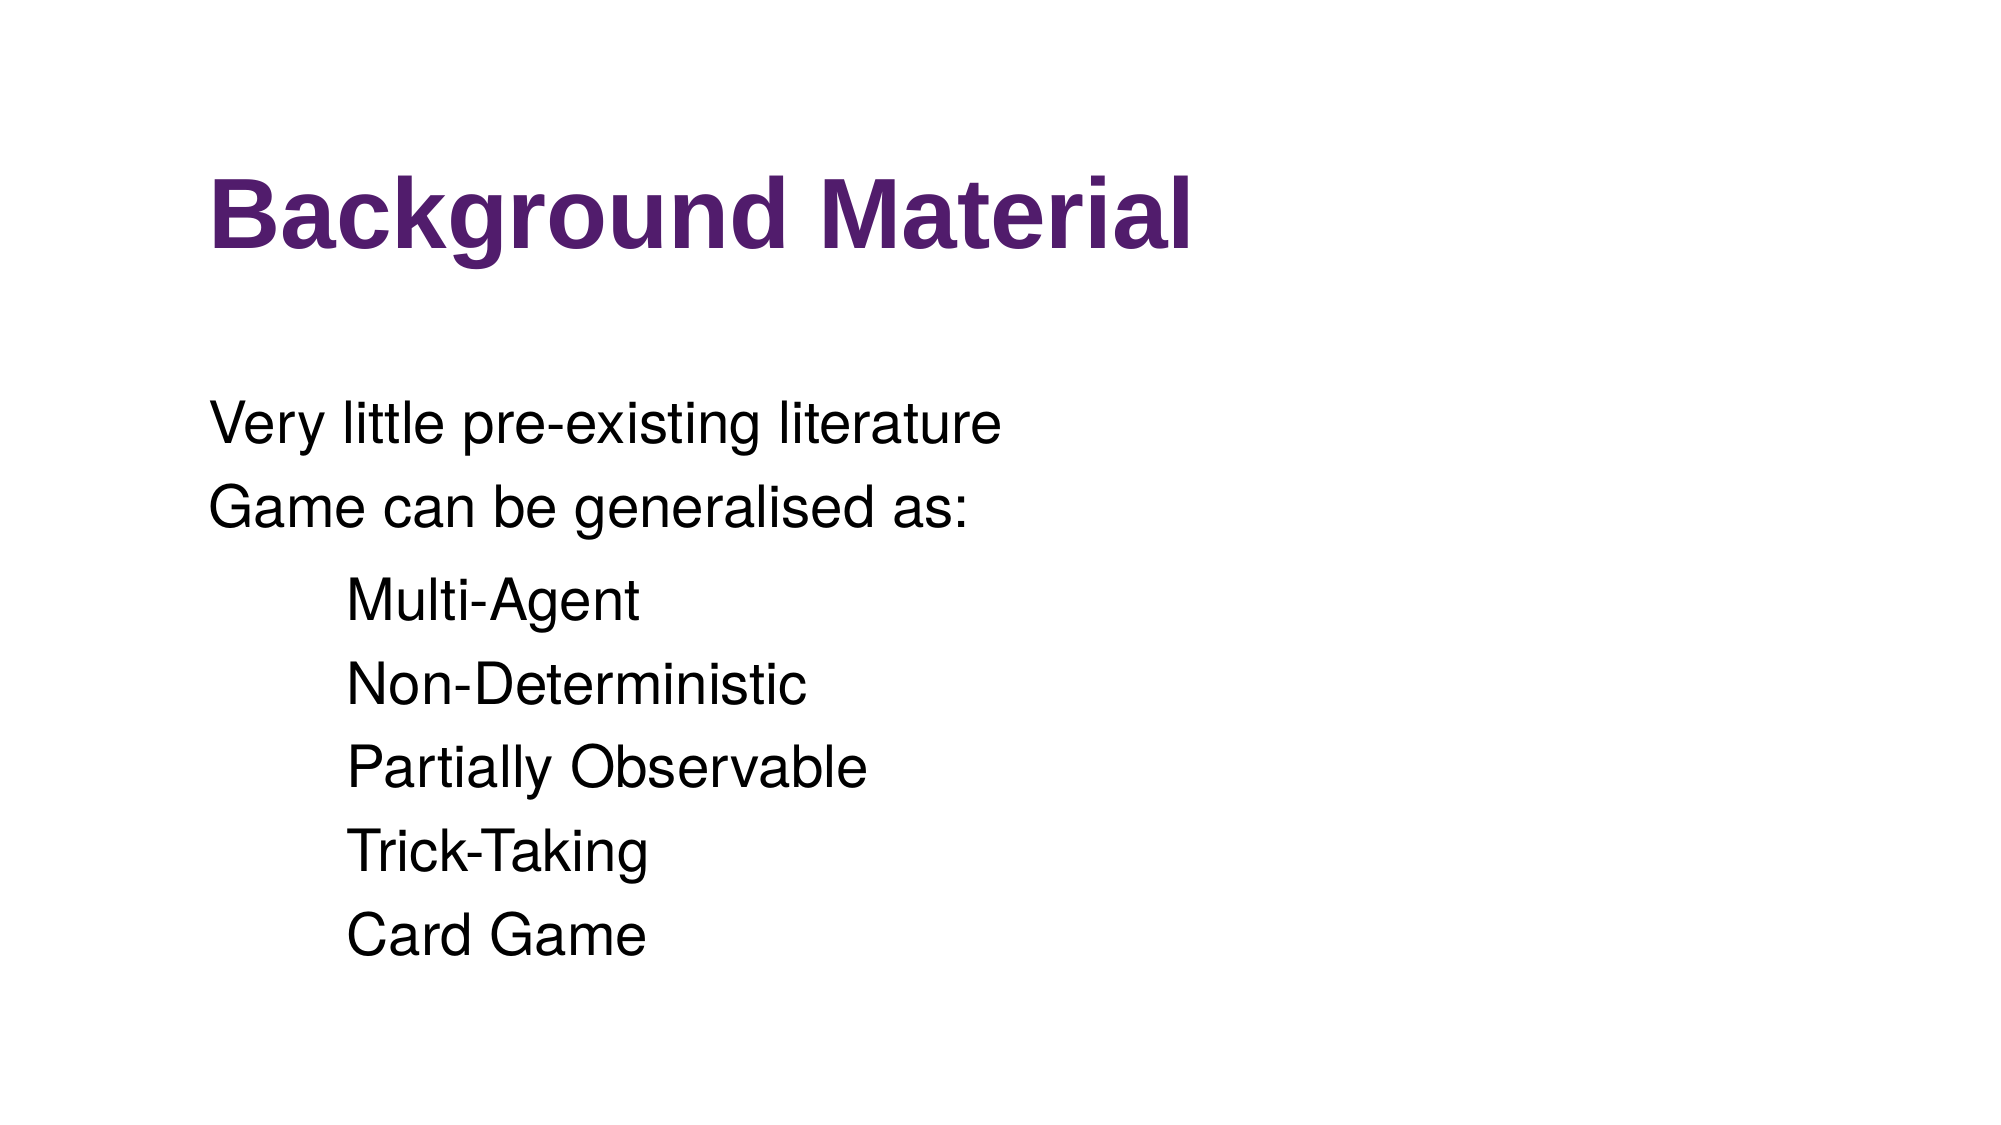

Background Material

Very little pre-existing literature
Game can be generalised as:

Multi-Agent
Non-Deterministic
Partially Observable
Trick-Taking
Card Game